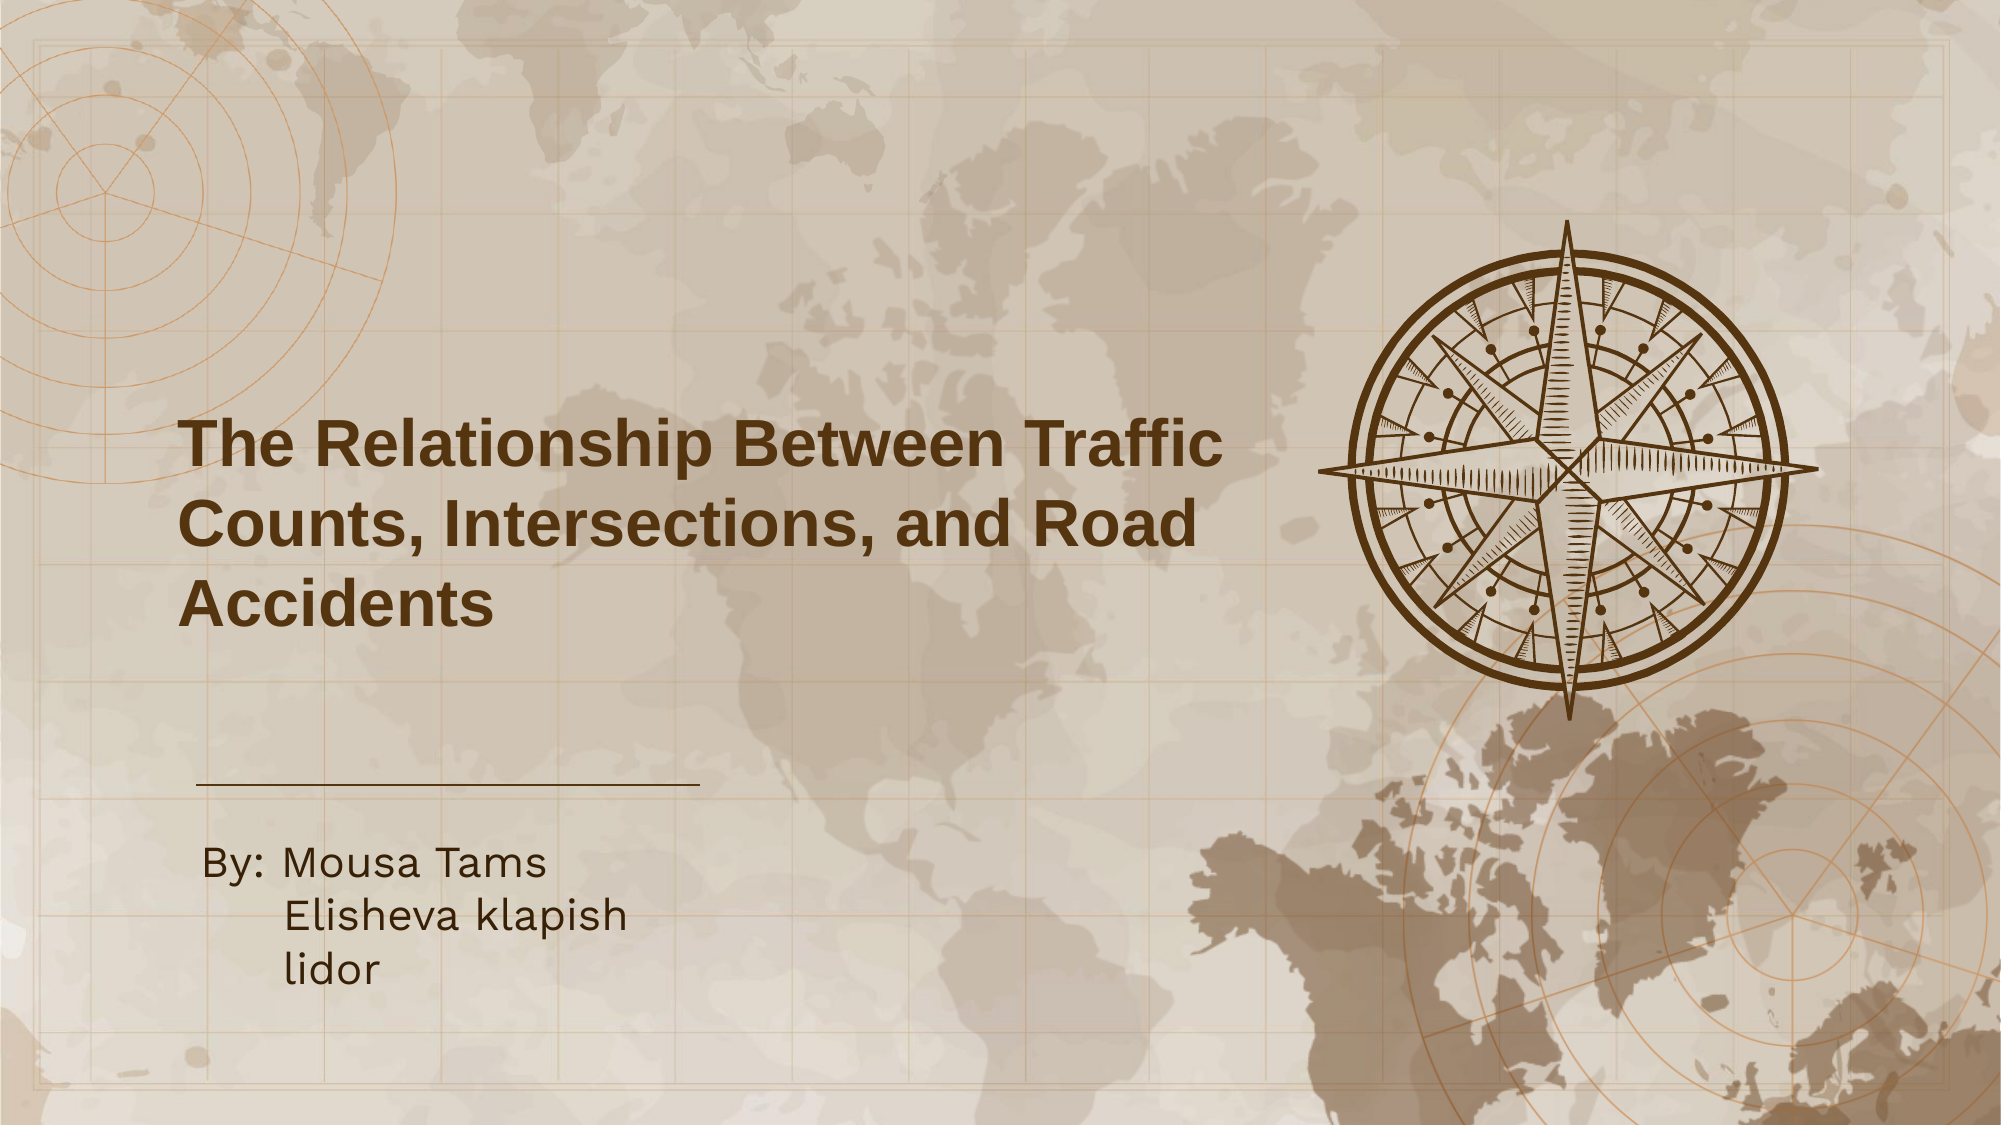

# The Relationship Between Traffic Counts, Intersections, and Road Accidents
By: Mousa Tams
  Elisheva klapish
	  lidor